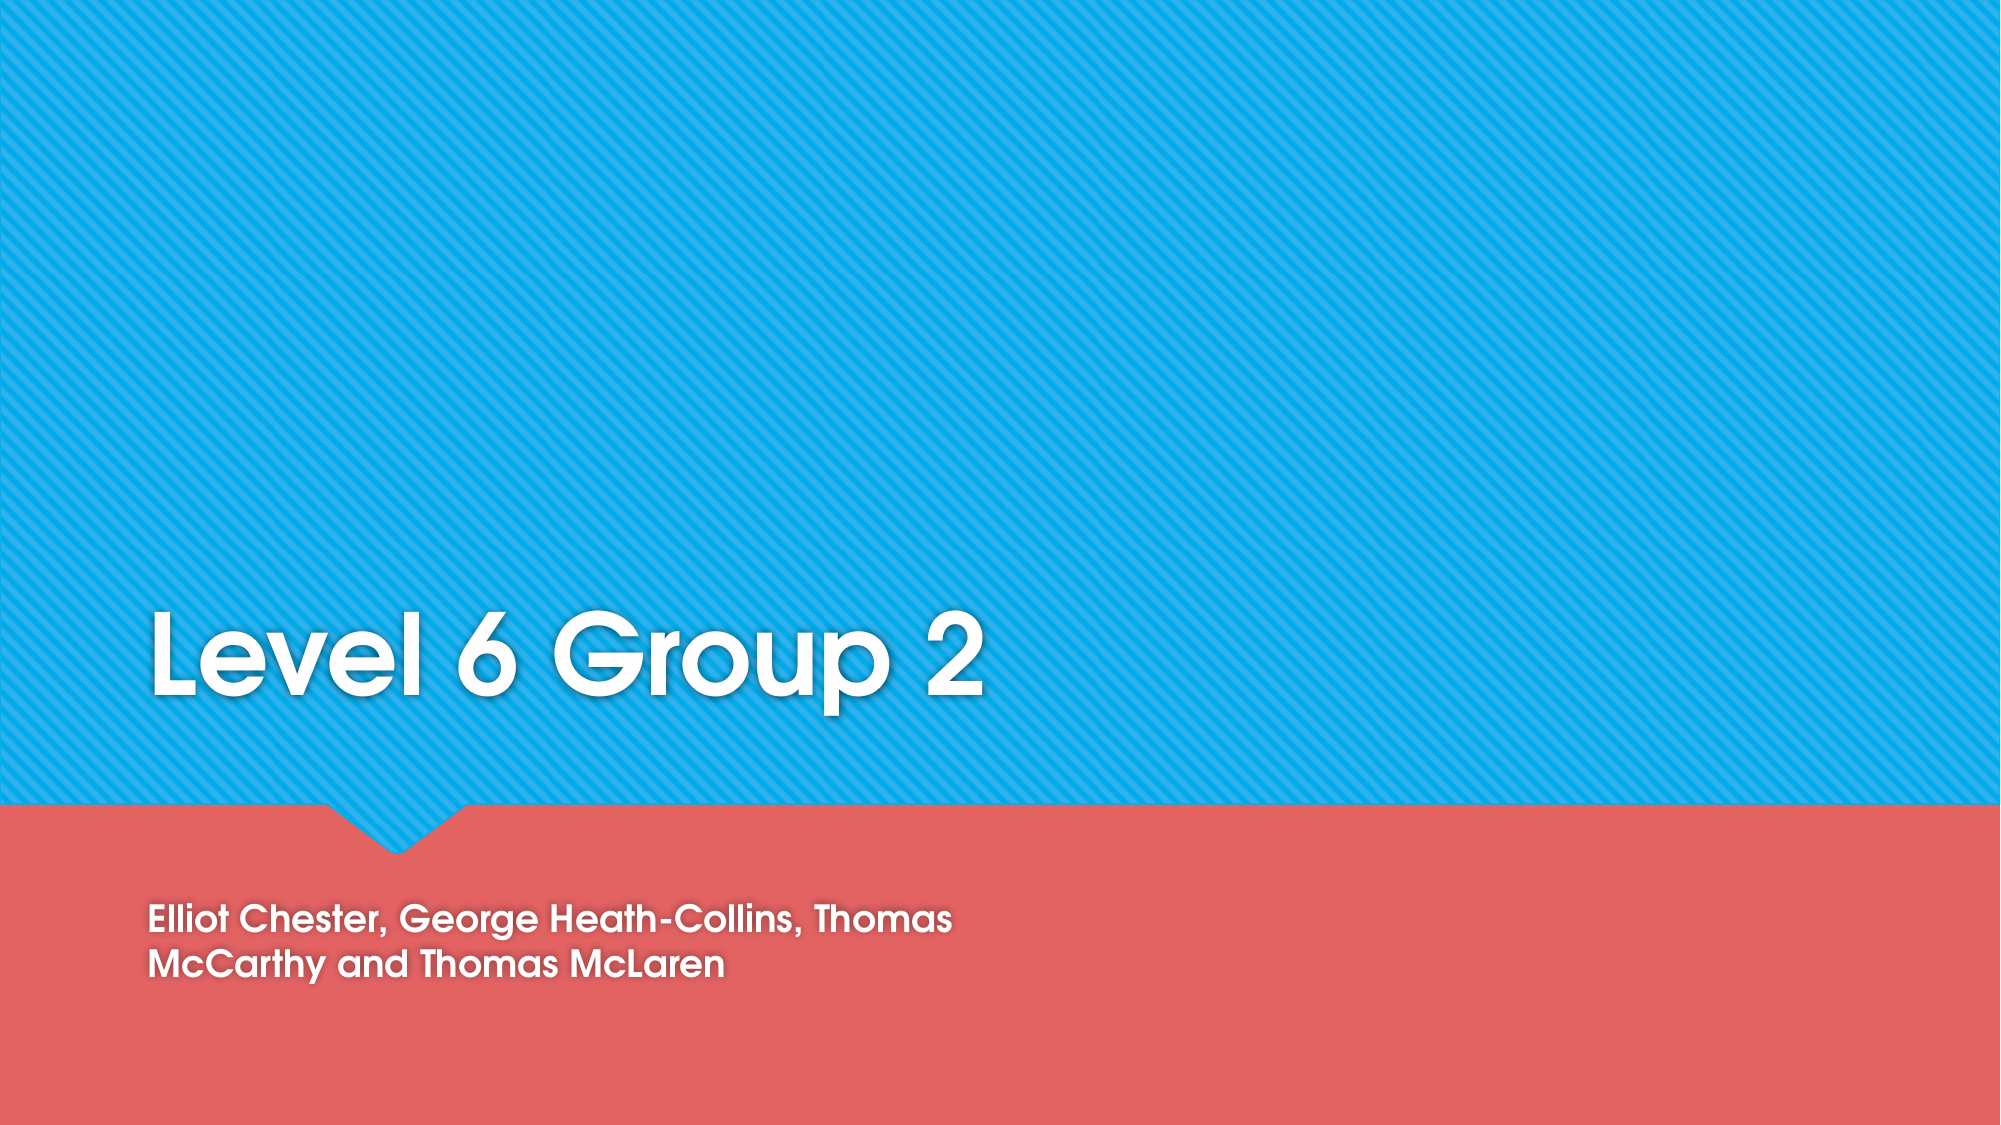

# Level 6 Group 2
Elliot Chester, George Heath-Collins, Thomas McCarthy and Thomas McLaren